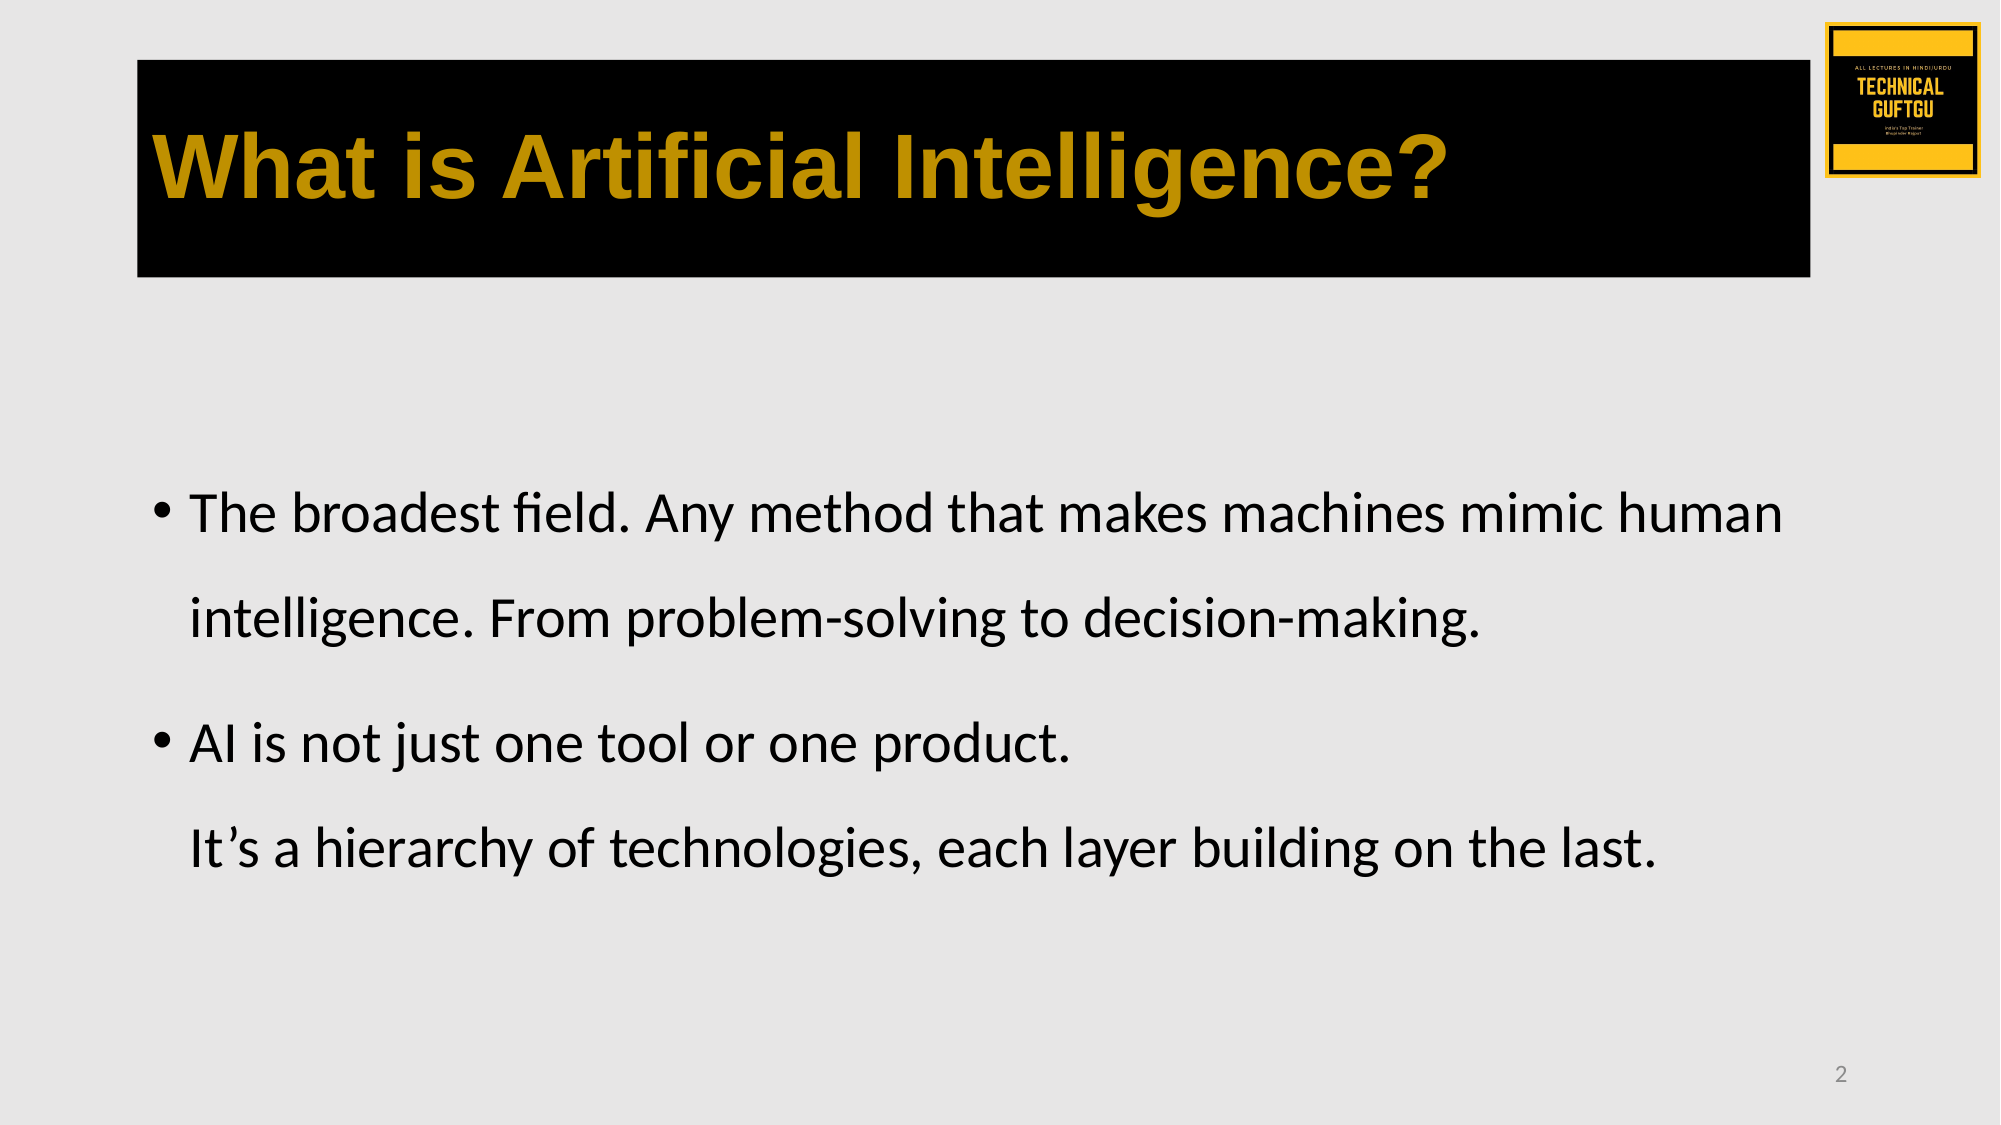

# What is Artificial Intelligence?
The broadest field. Any method that makes machines mimic human intelligence. From problem-solving to decision-making.
AI is not just one tool or one product.
It’s a hierarchy of technologies, each layer building on the last.

2